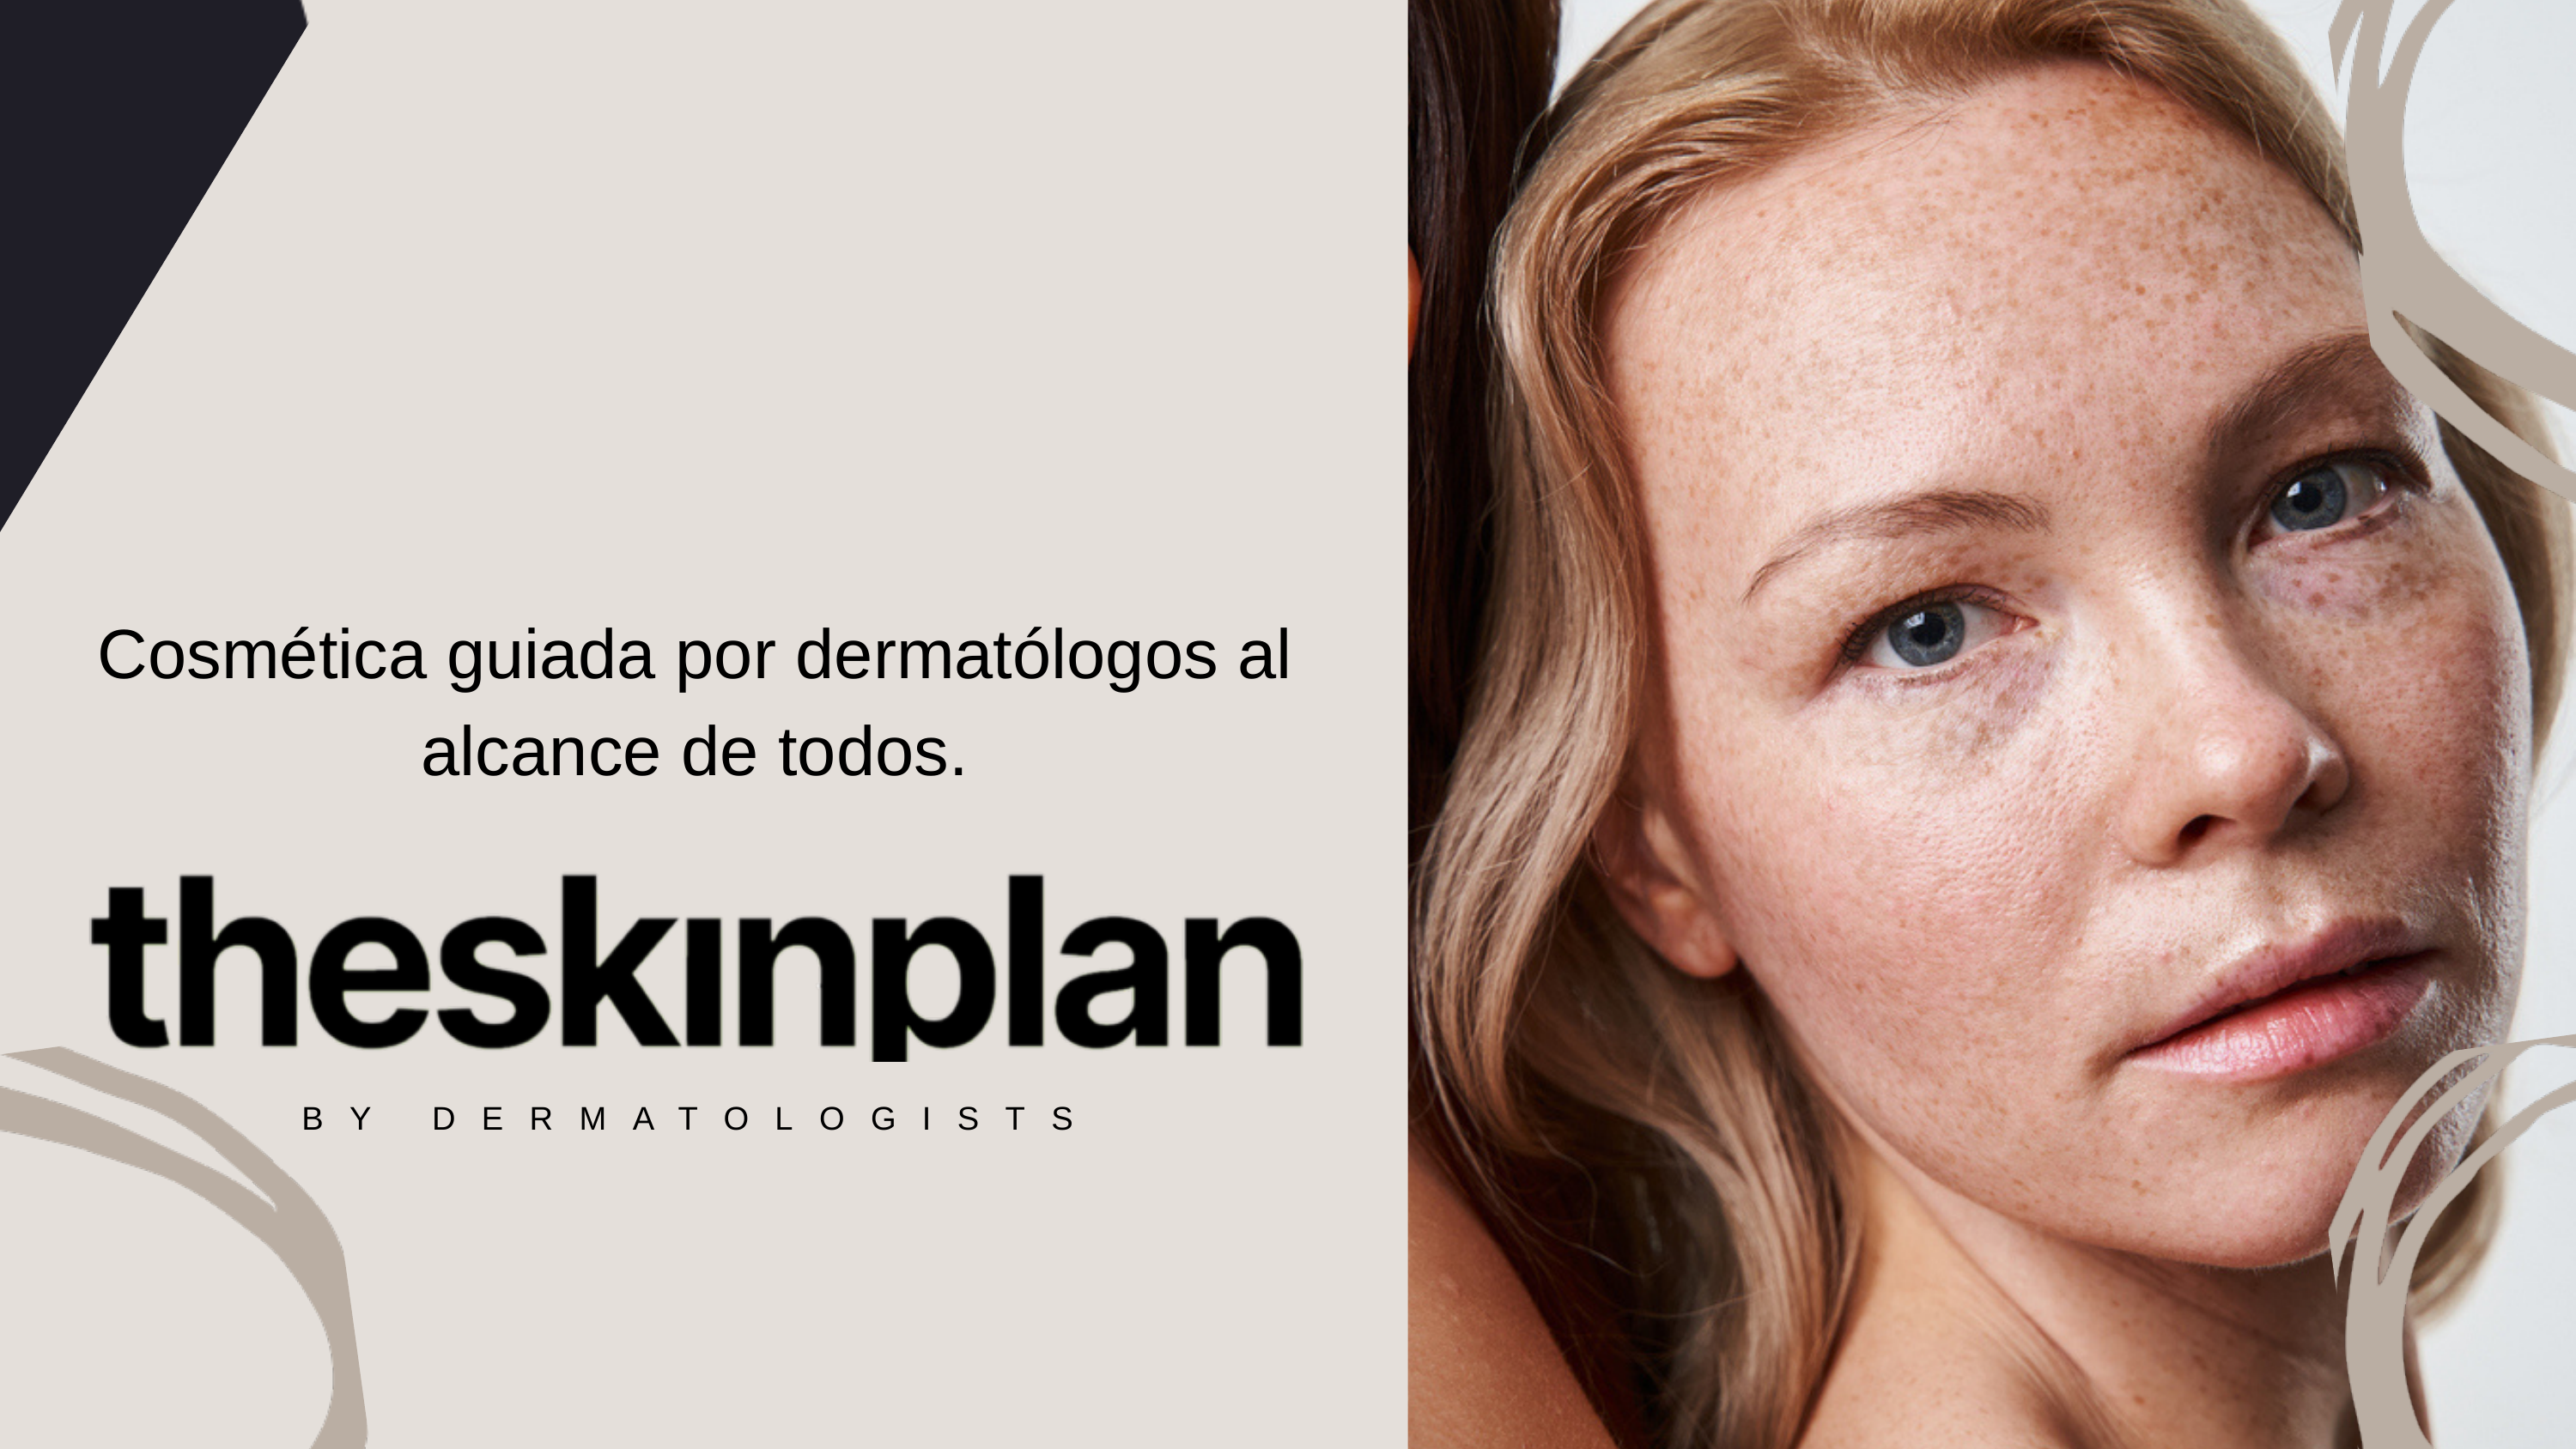

Cosmética guiada por dermatólogos al alcance de todos.

BY DERMATOLOGISTS